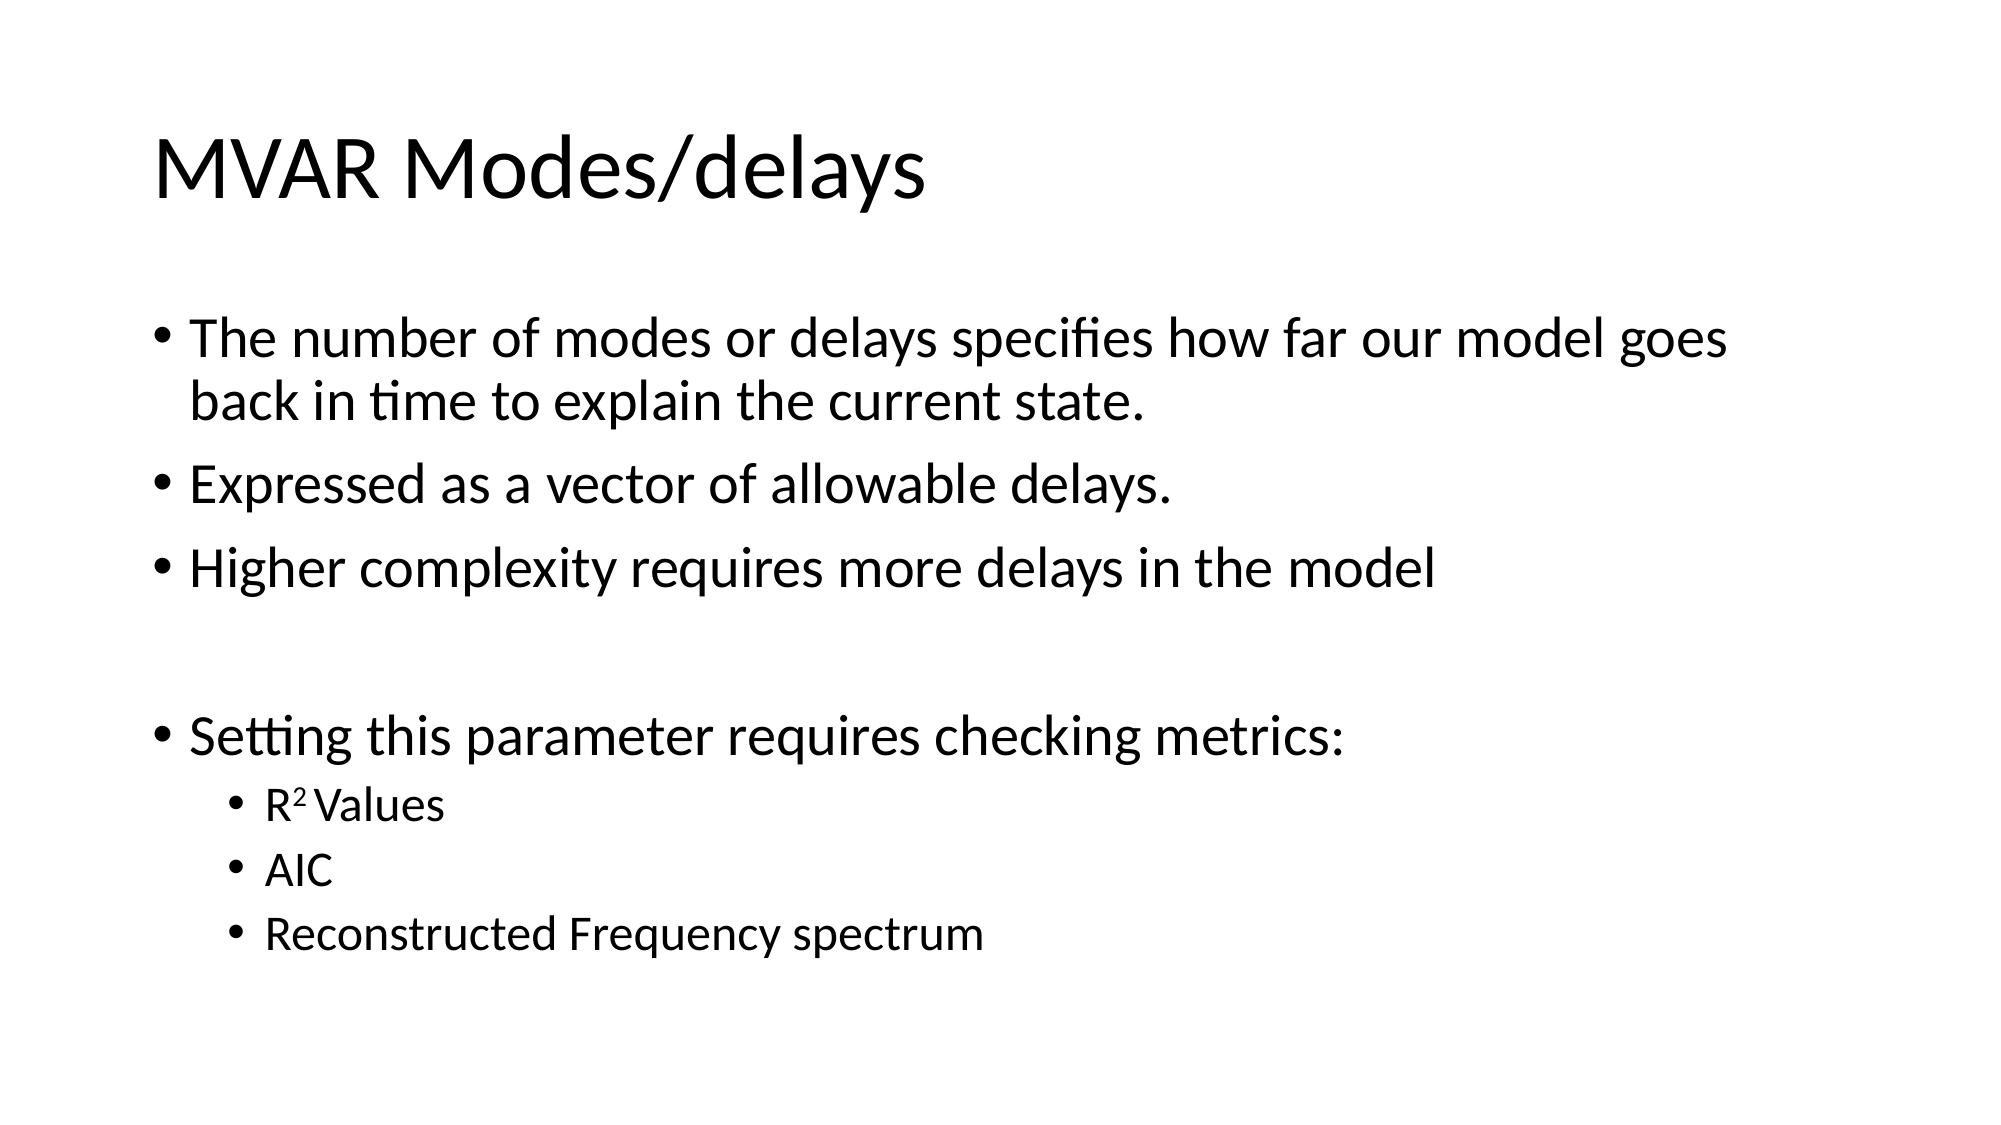

# MVAR Modes/delays
The number of modes or delays specifies how far our model goes back in time to explain the current state.
Expressed as a vector of allowable delays.
Higher complexity requires more delays in the model

Setting this parameter requires checking metrics:
R2 Values
AIC
Reconstructed Frequency spectrum